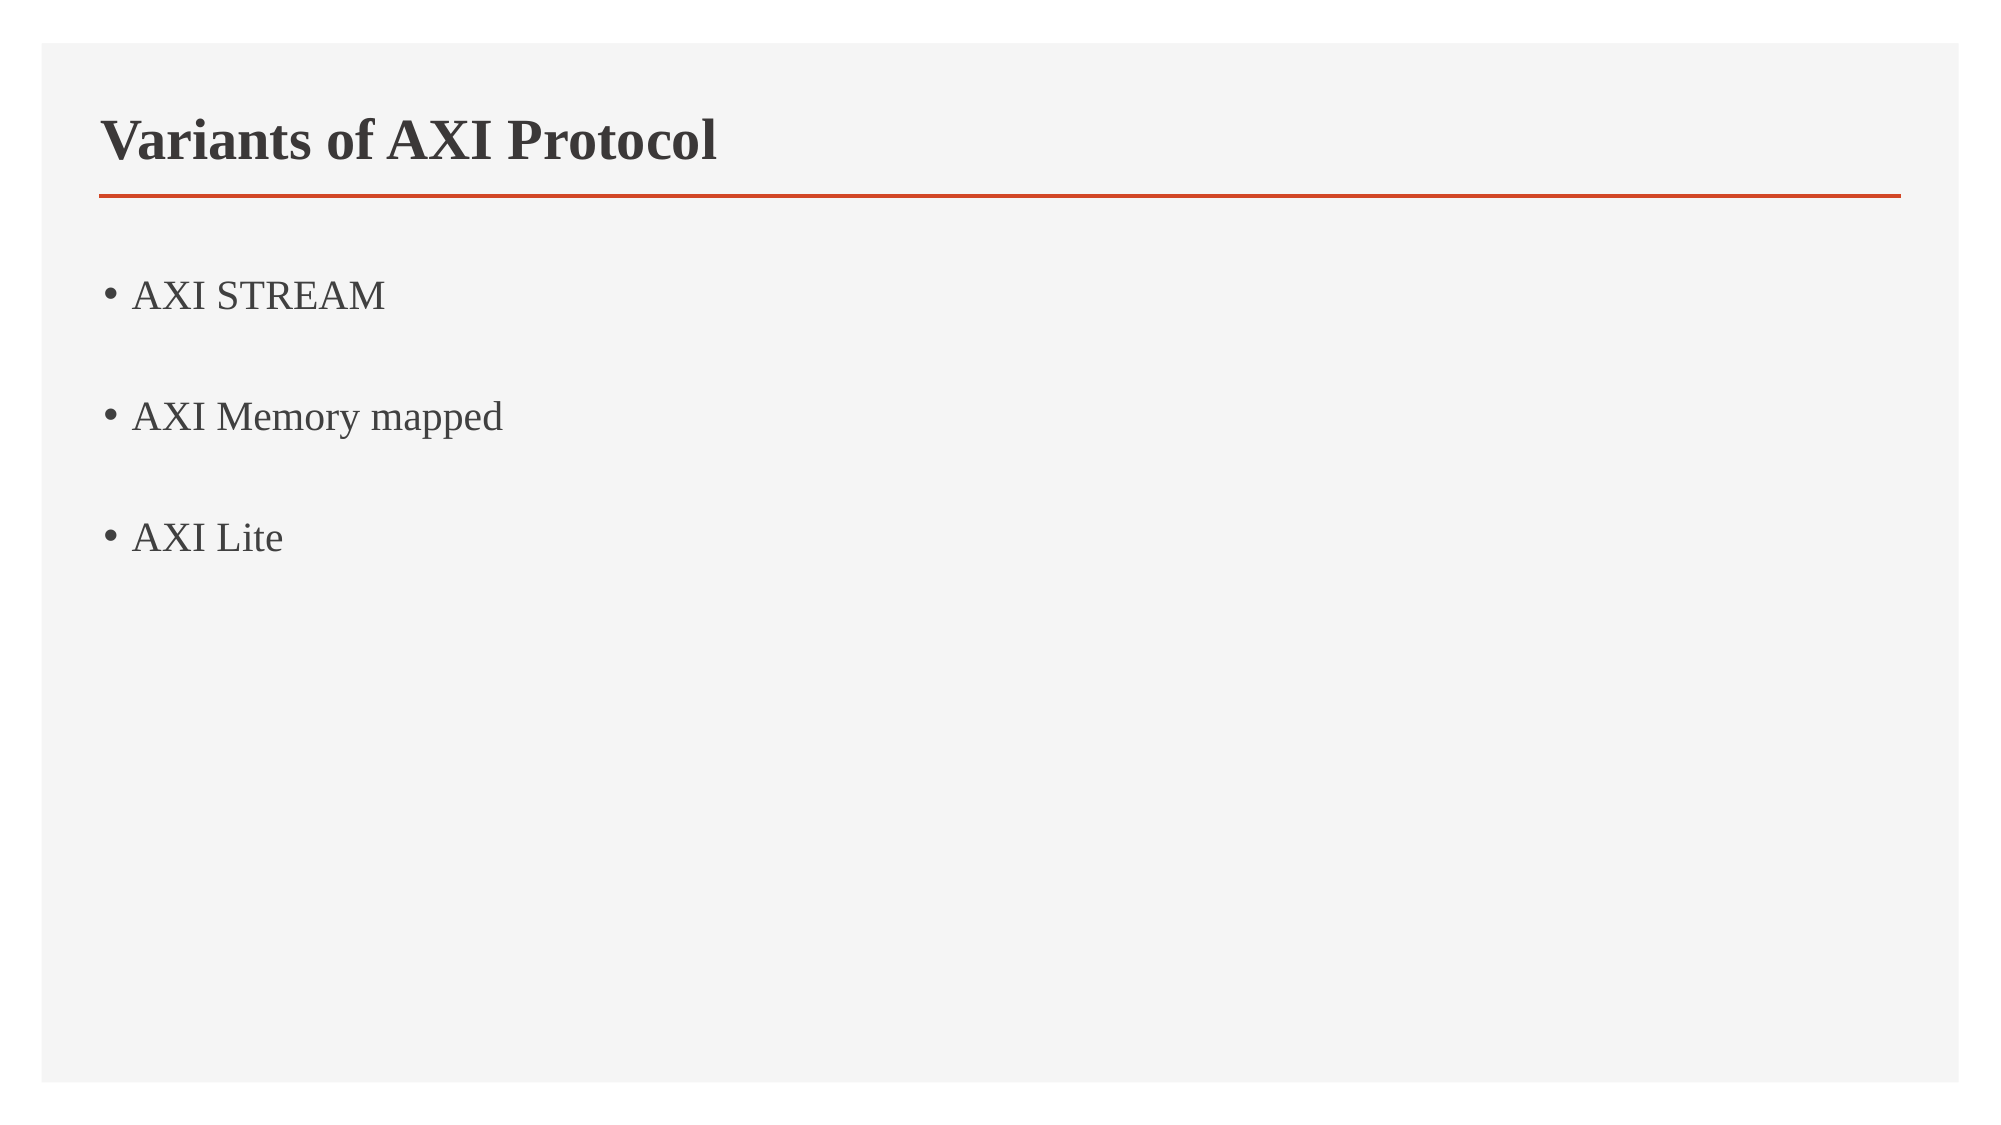

# Variants of AXI Protocol
AXI STREAM
AXI Memory mapped
AXI Lite